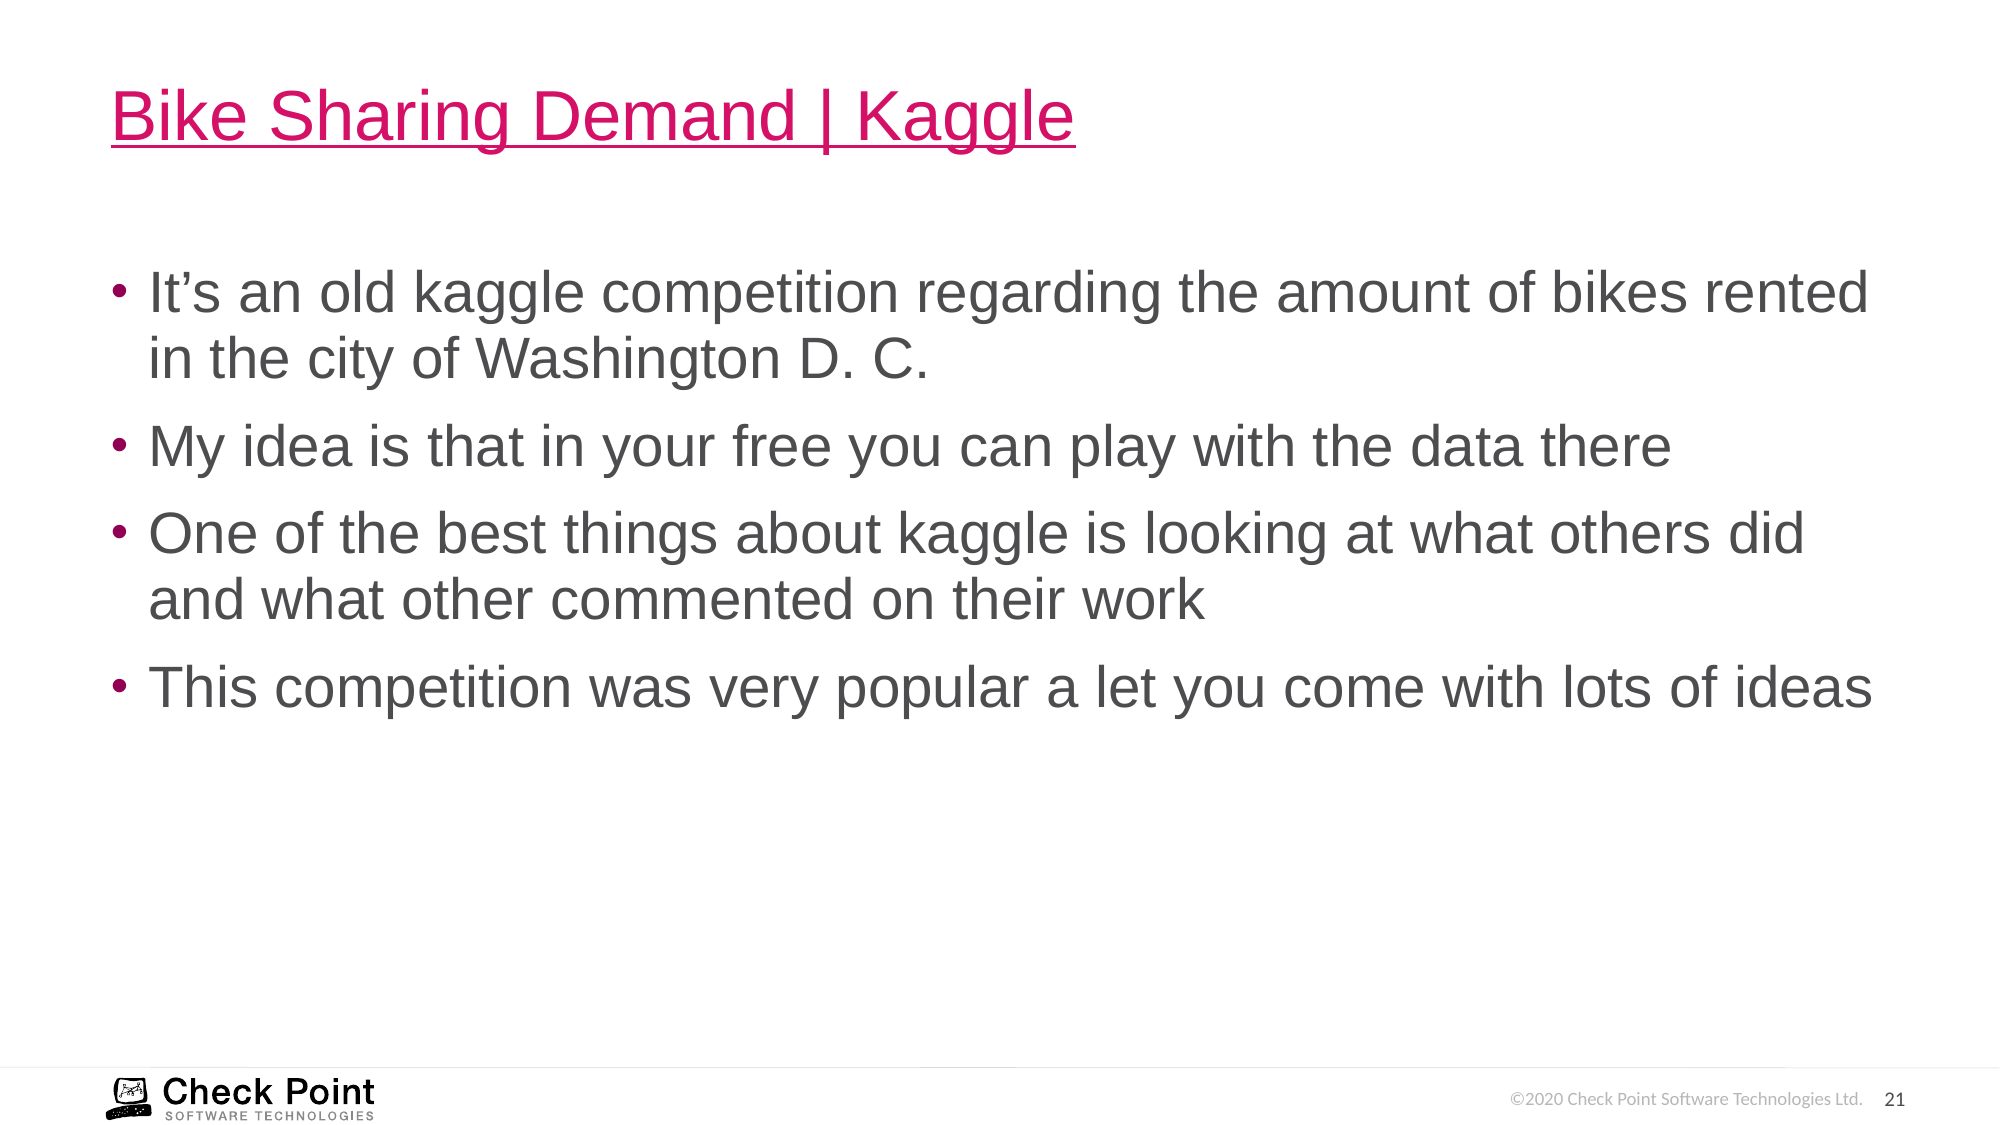

# Bike Sharing Demand | Kaggle
It’s an old kaggle competition regarding the amount of bikes rented in the city of Washington D. C.
My idea is that in your free you can play with the data there
One of the best things about kaggle is looking at what others did and what other commented on their work
This competition was very popular a let you come with lots of ideas